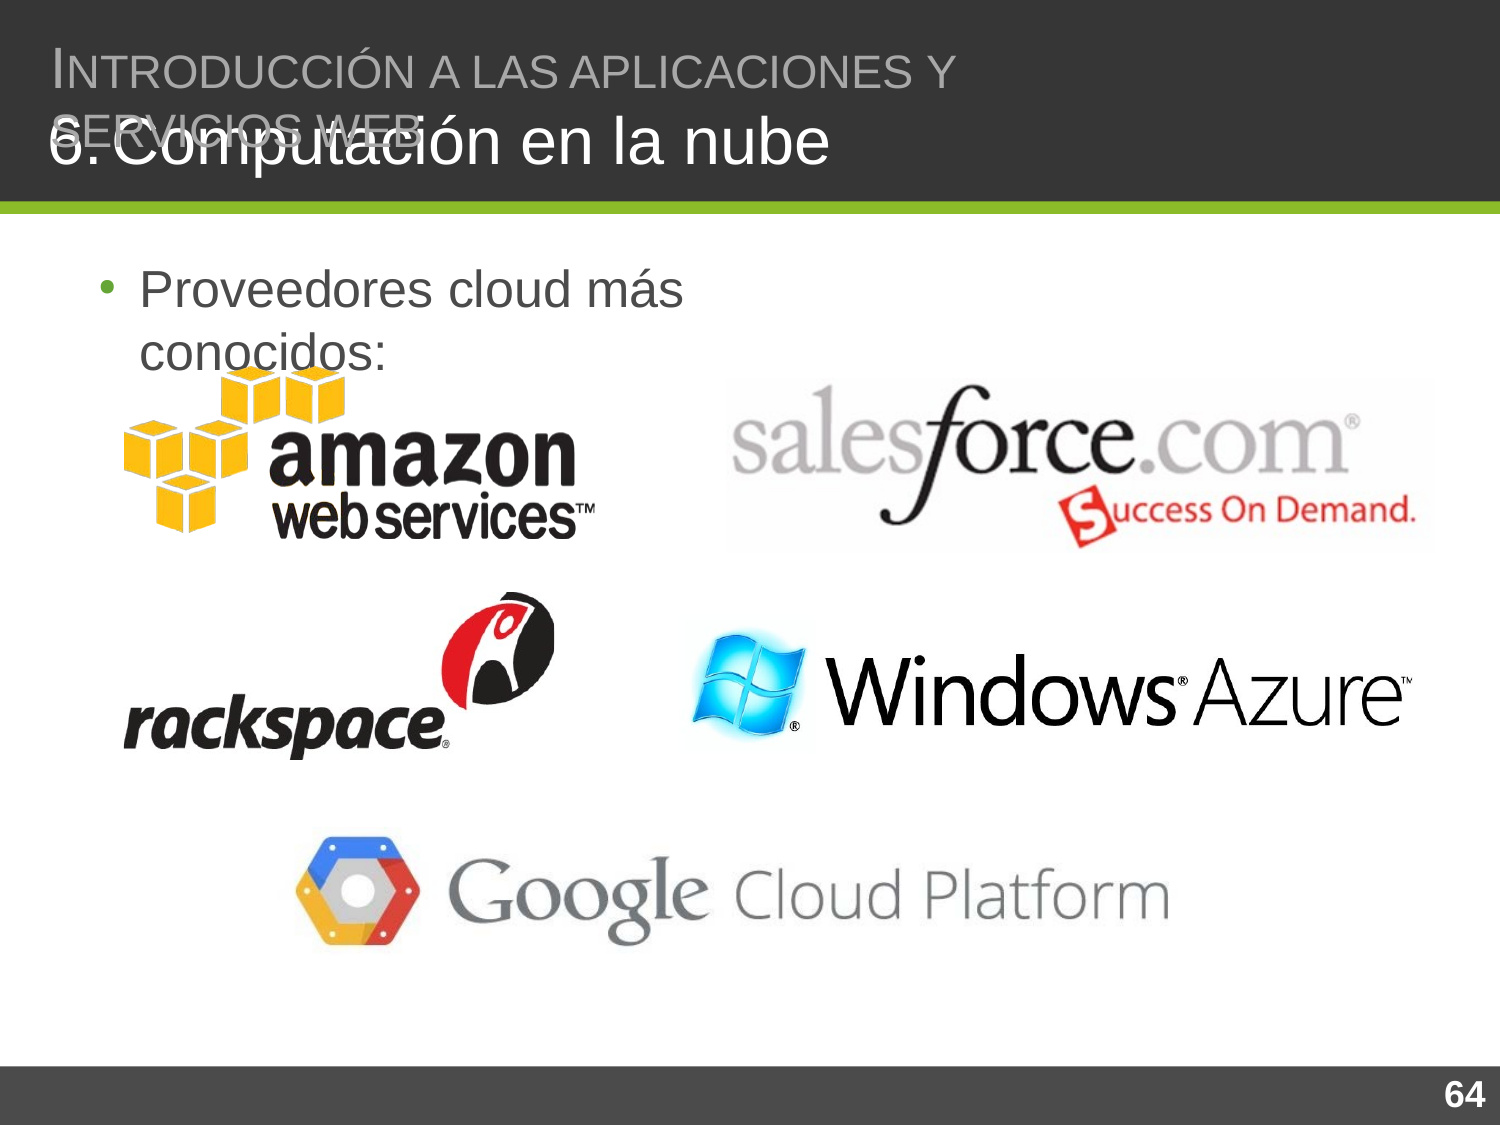

# INTRODUCCIÓN A LAS APLICACIONES Y SERVICIOS WEB
Computación en la nube

Proveedores cloud más conocidos:

64